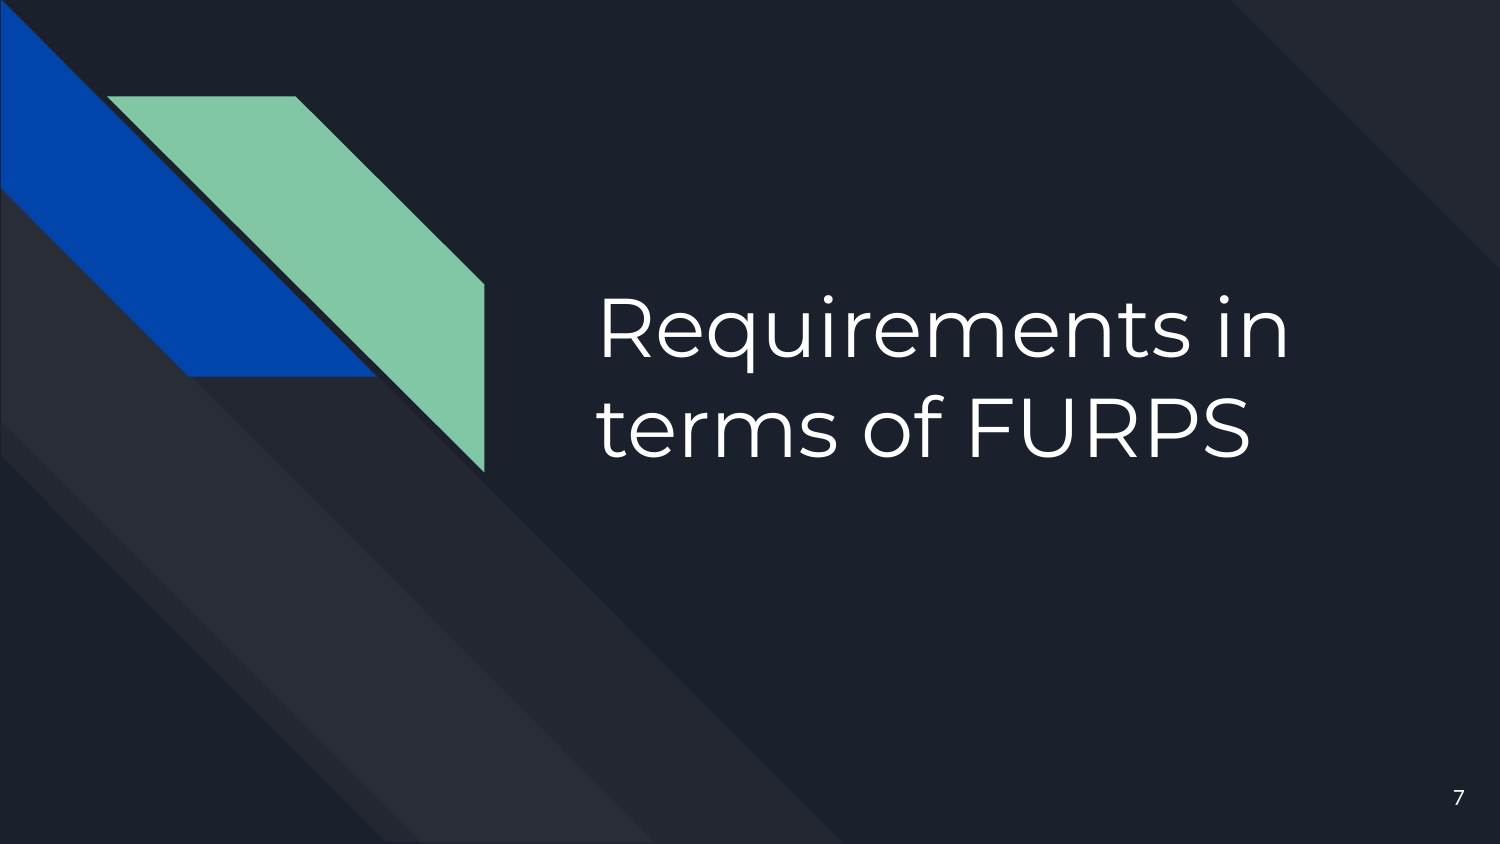

# Requirements in terms of FURPS
7